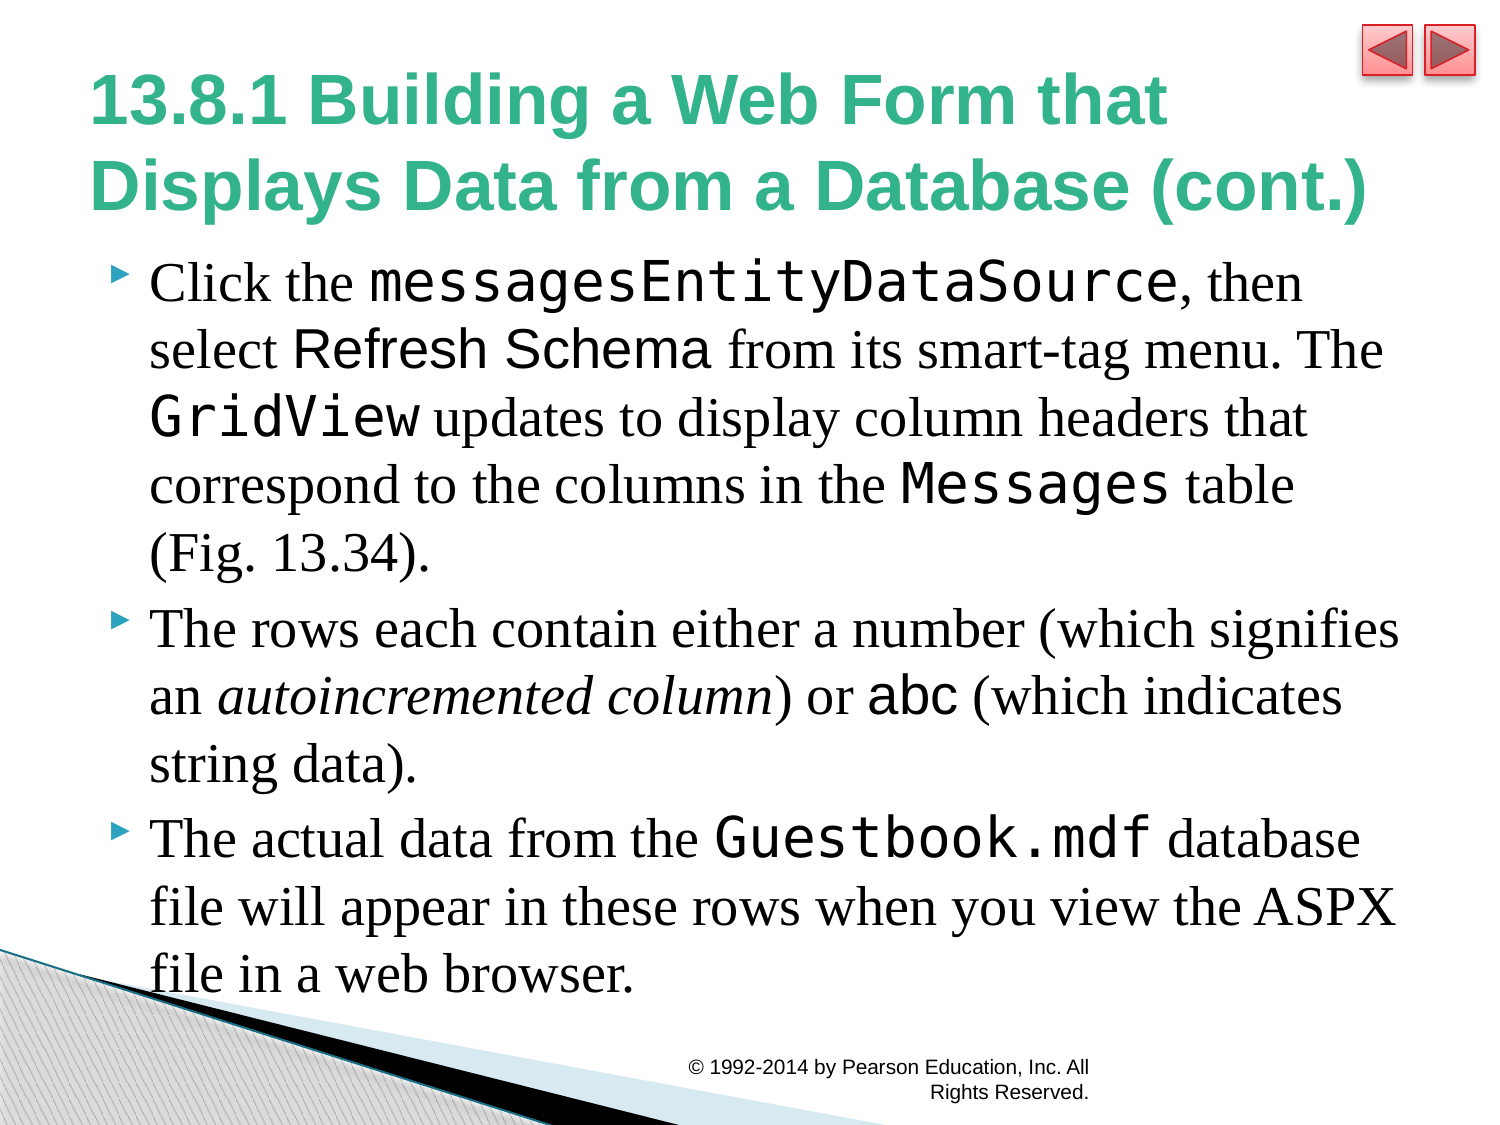

# 13.8.1 Building a Web Form that Displays Data from a Database (cont.)
Click the messagesEntityDataSource, then select Refresh Schema from its smart-tag menu. The GridView updates to display column headers that correspond to the columns in the Messages table (Fig. 13.34).
The rows each contain either a number (which signifies an autoincremented column) or abc (which indicates string data).
The actual data from the Guestbook.mdf database file will appear in these rows when you view the ASPX file in a web browser.
© 1992-2014 by Pearson Education, Inc. All Rights Reserved.